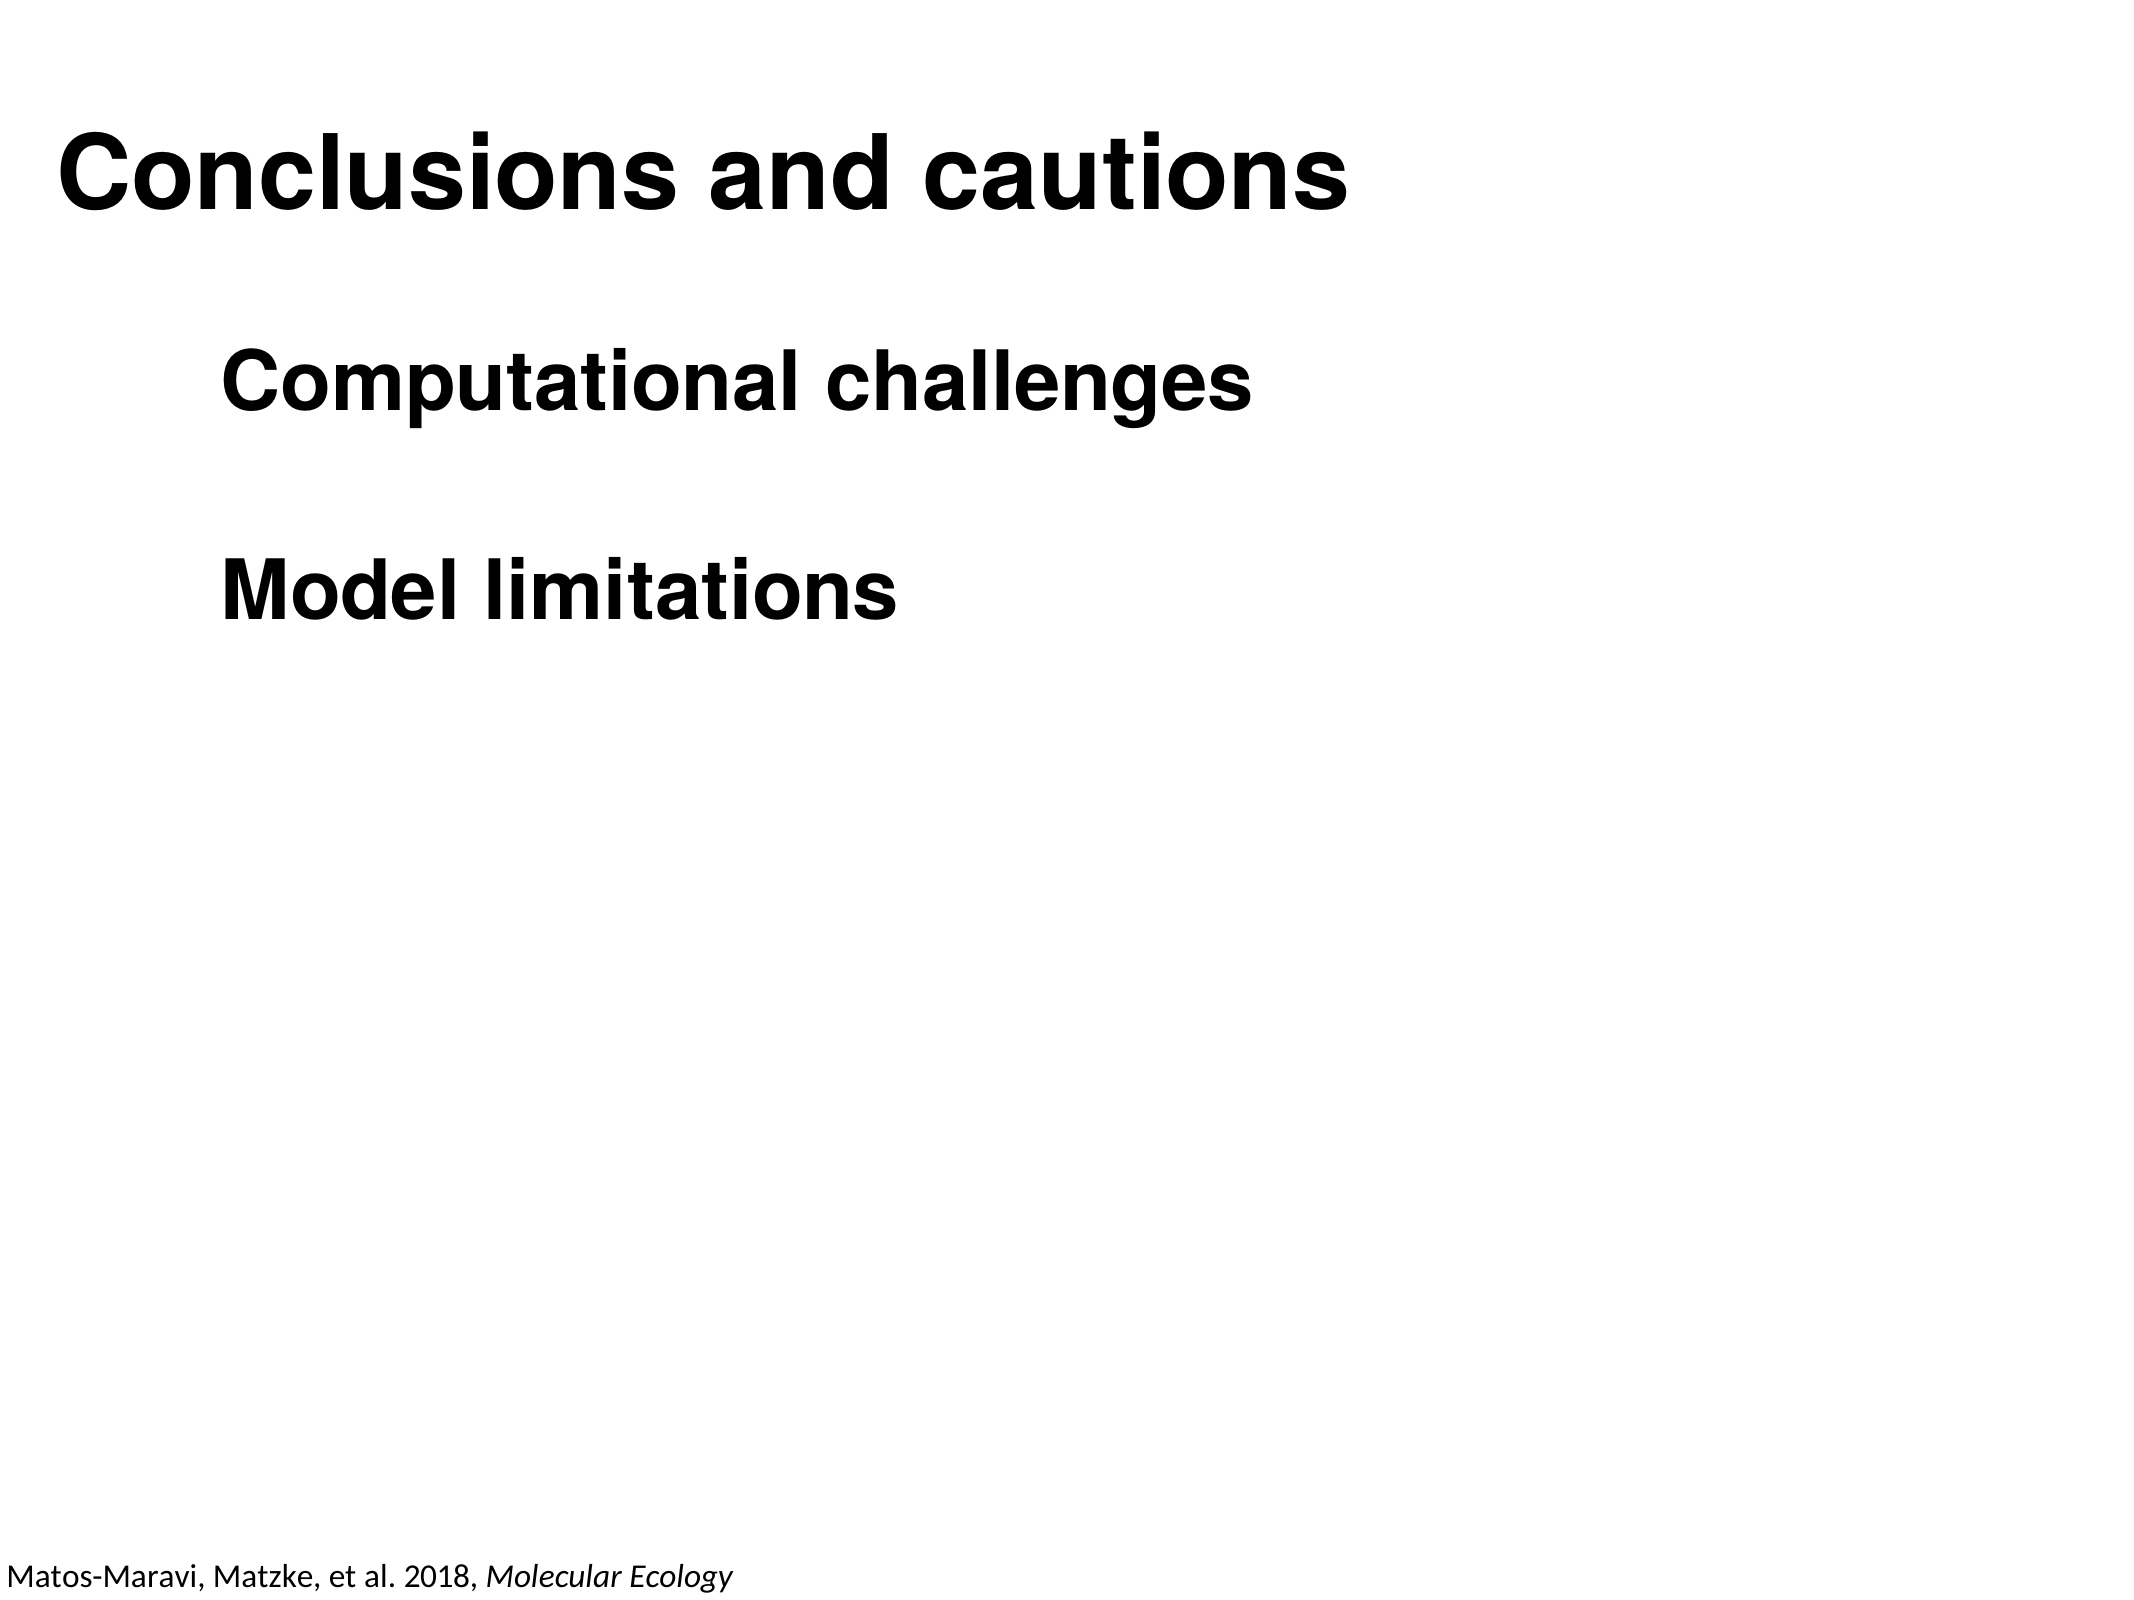

Conclusions and cautions
Computational challenges

Model limitations
Matos-Maravi, Matzke, et al. 2018, Molecular Ecology